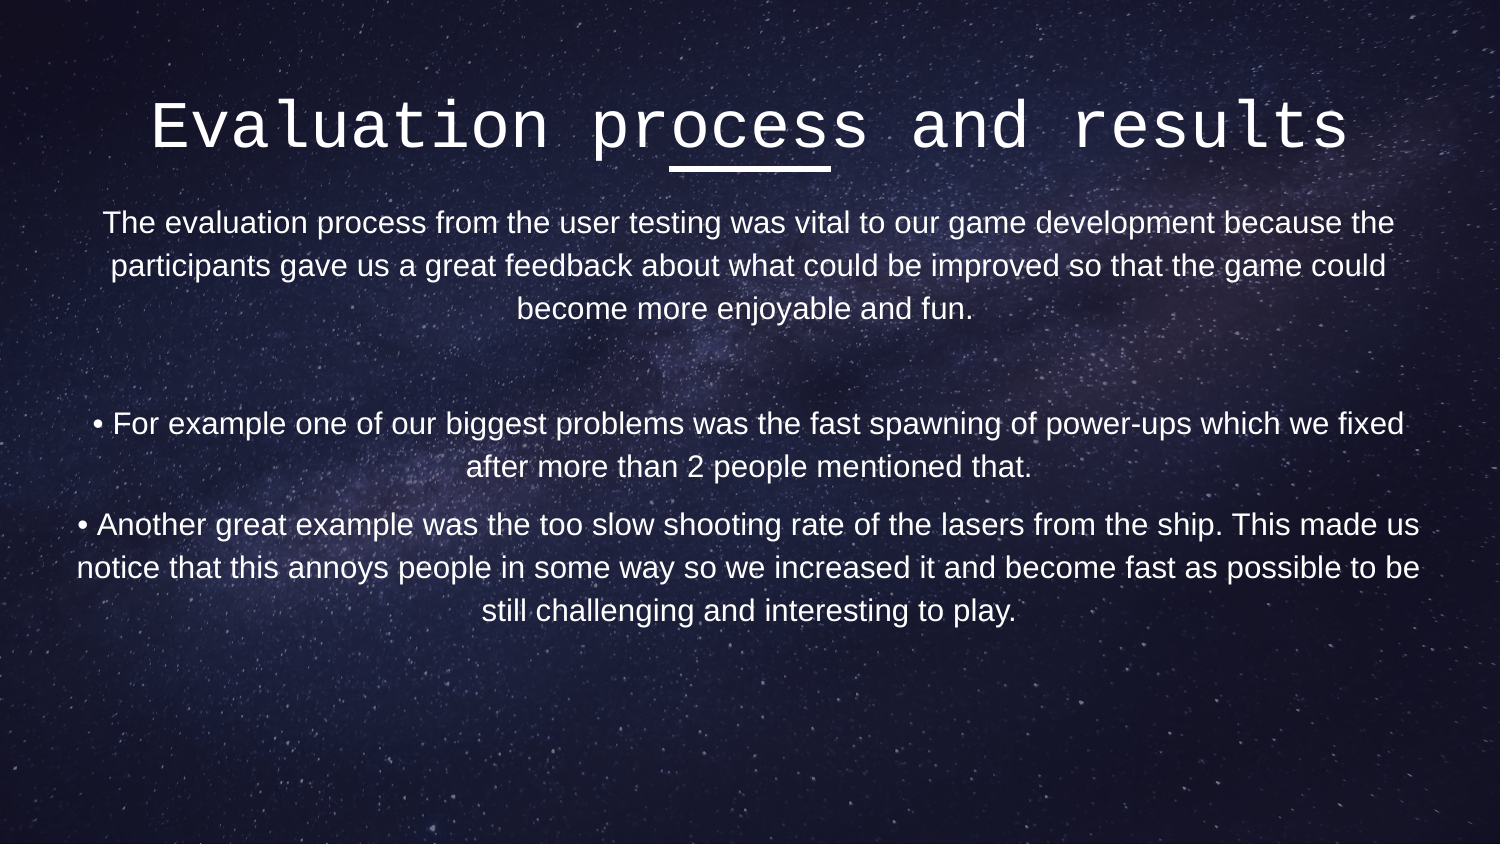

# Evaluation process and results
The evaluation process from the user testing was vital to our game development because the participants gave us a great feedback about what could be improved so that the game could become more enjoyable and fun.

• For example one of our biggest problems was the fast spawning of power-ups which we fixed after more than 2 people mentioned that.
• Another great example was the too slow shooting rate of the lasers from the ship. This made us notice that this annoys people in some way so we increased it and become fast as possible to be still challenging and interesting to play.